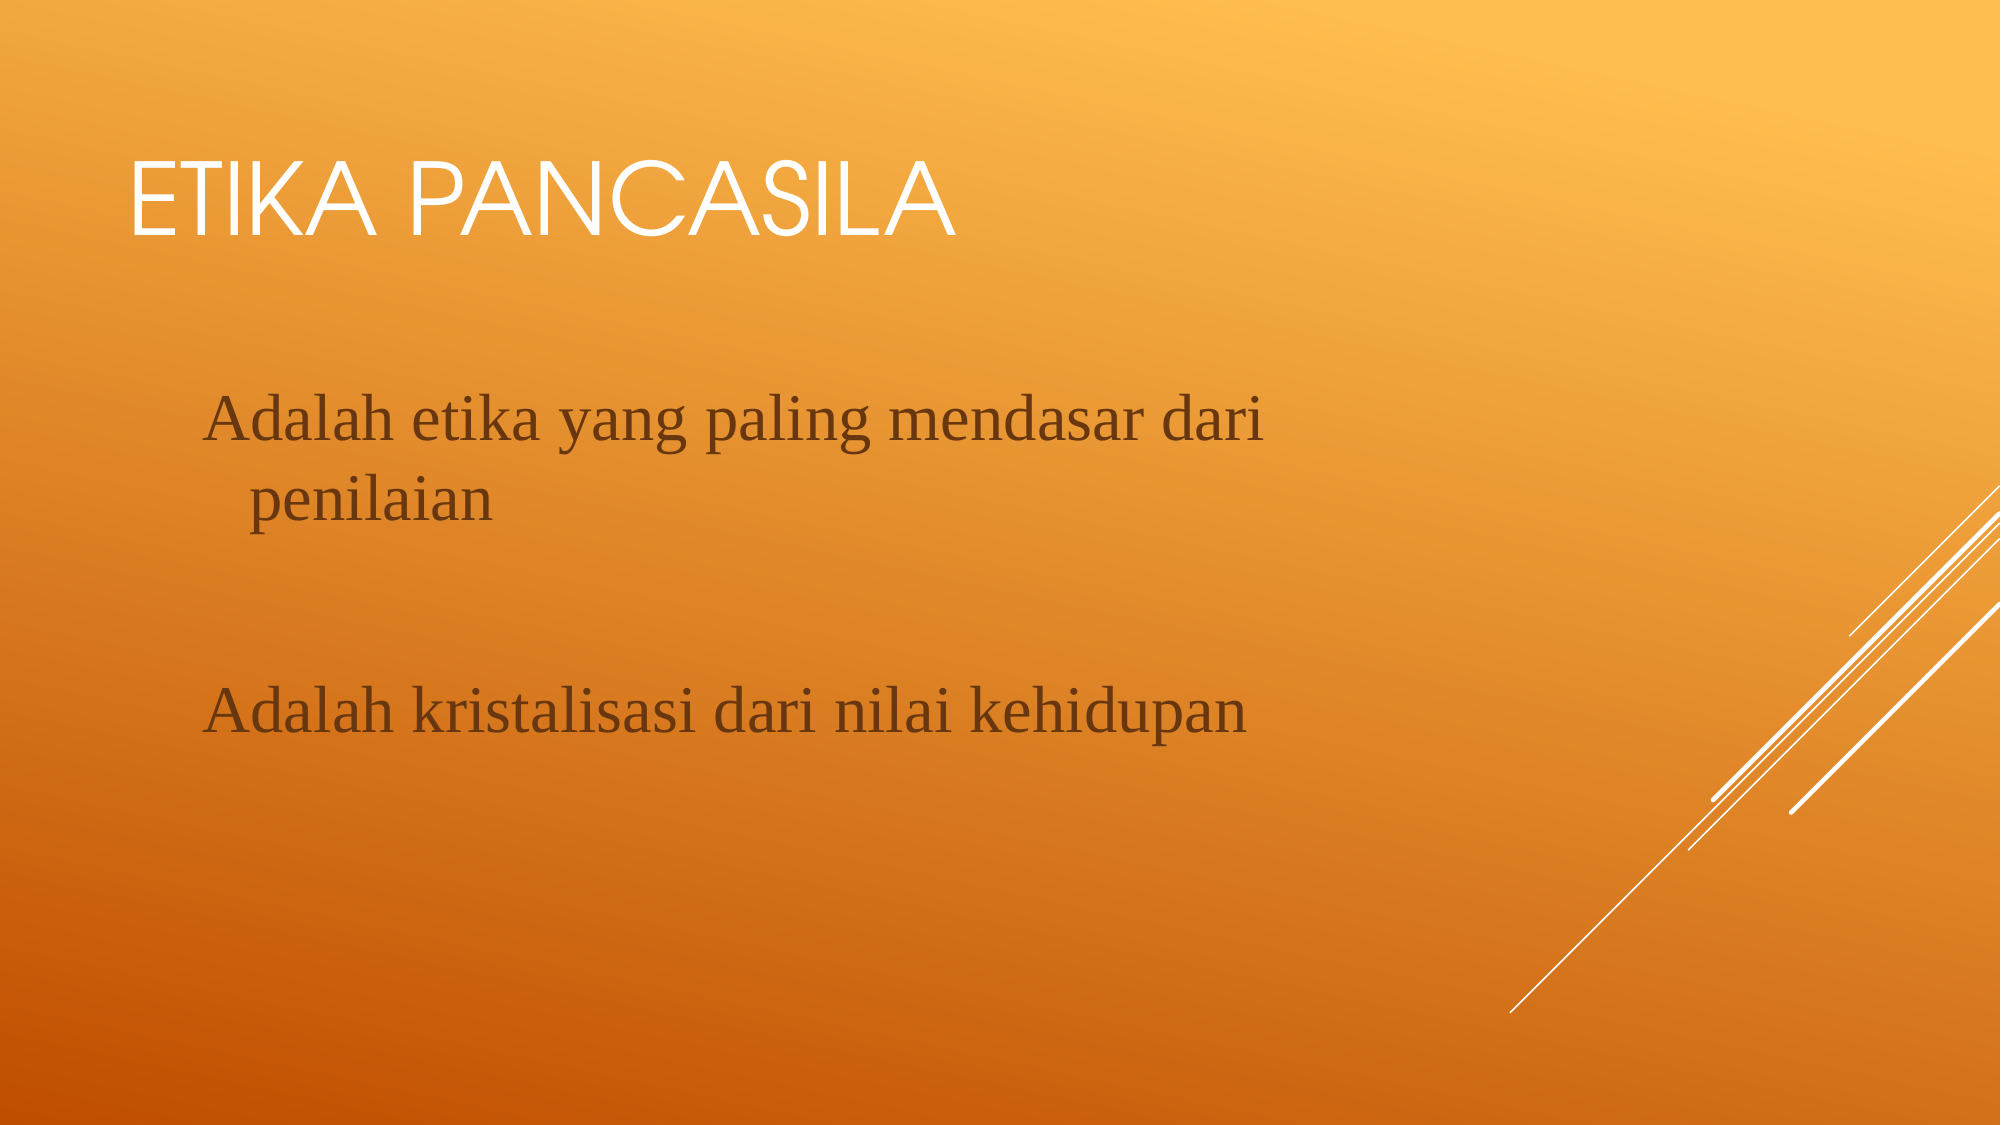

# Etika Pancasila
Adalah etika yang paling mendasar dari penilaian

Adalah kristalisasi dari nilai kehidupan